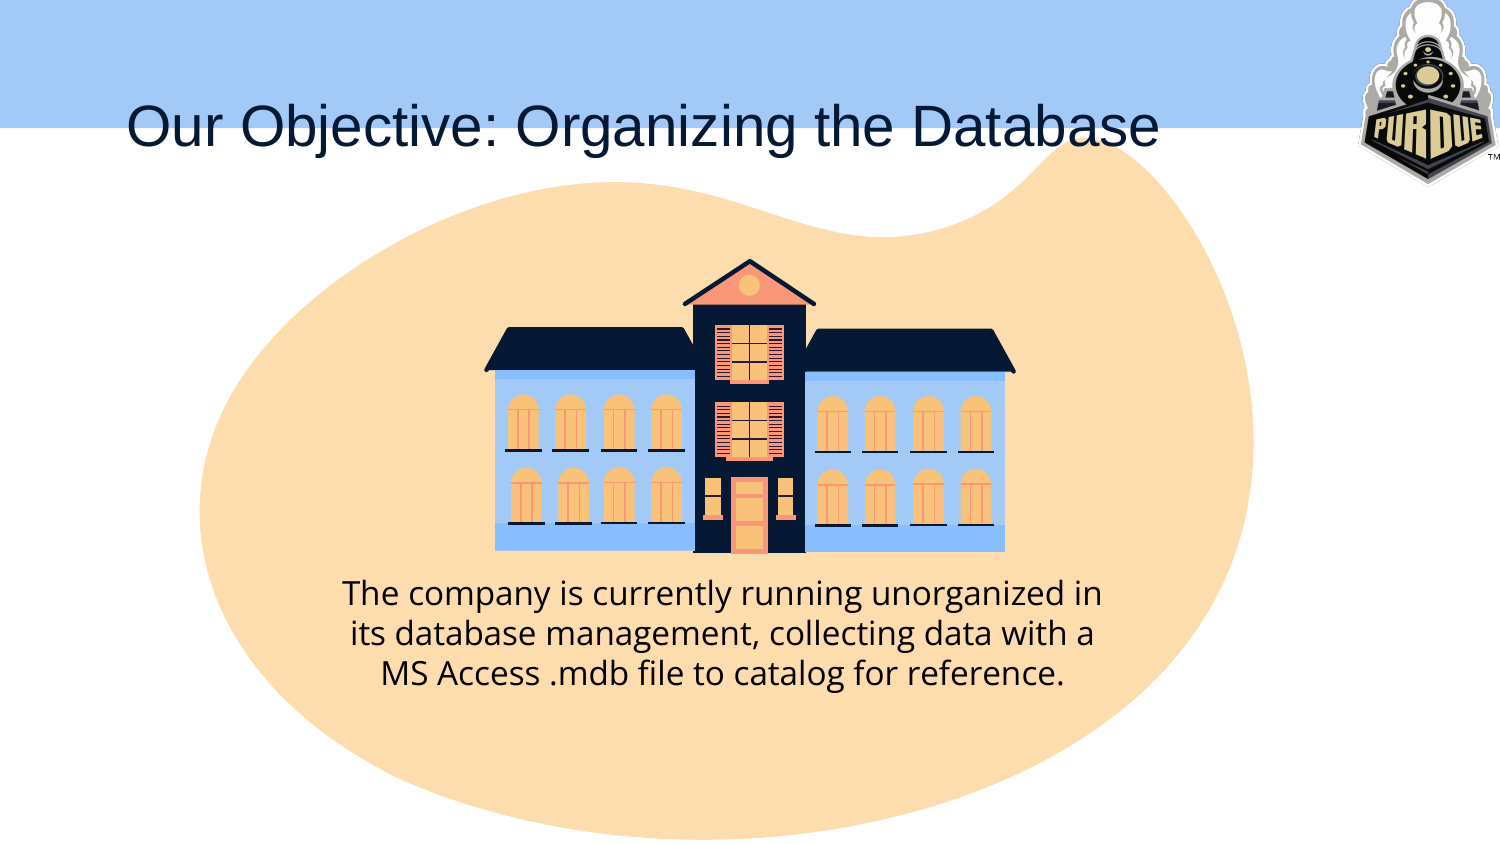

# Our Objective: Organizing the Database

The company is currently running unorganized in its database management, collecting data with a MS Access .mdb file to catalog for reference.